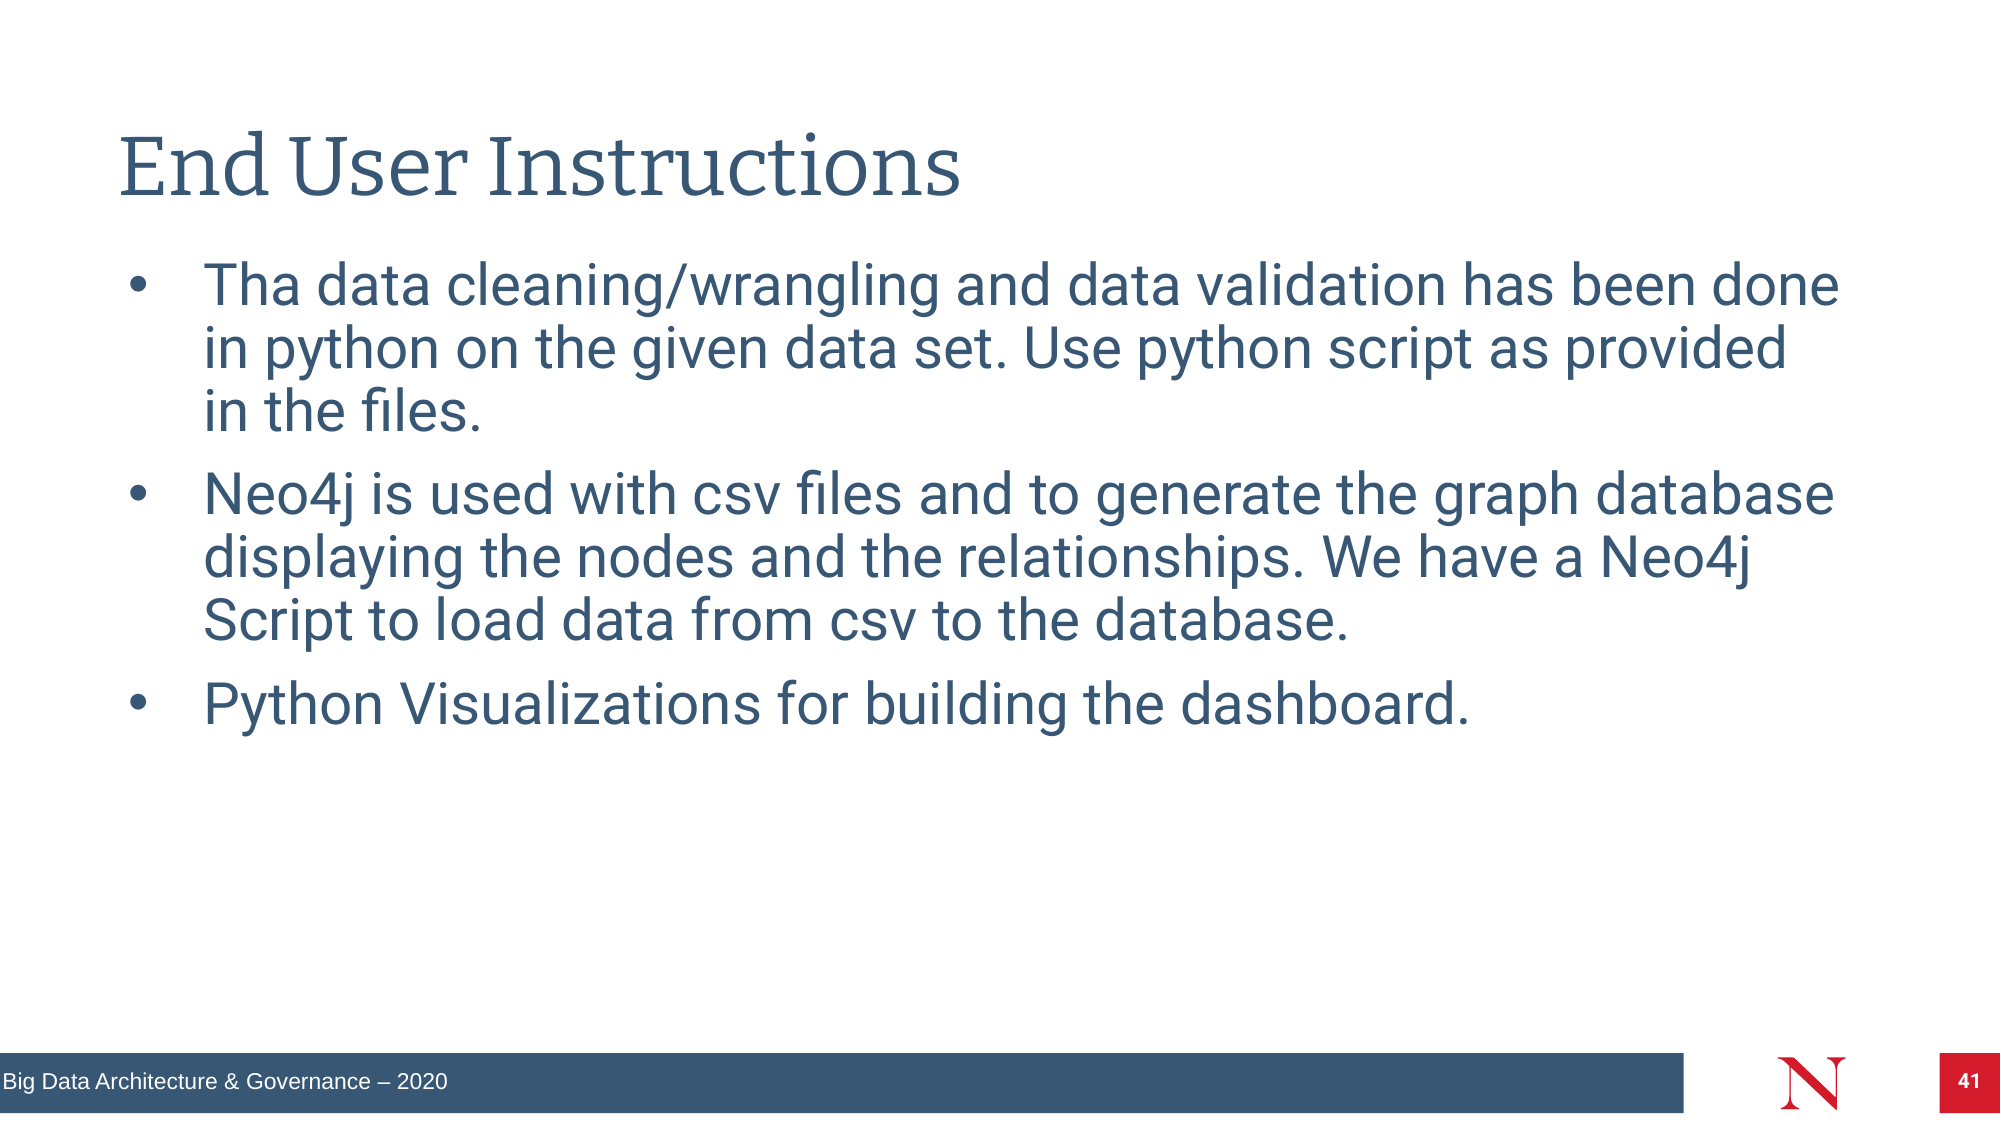

# End User Instructions
Tha data cleaning/wrangling and data validation has been done in python on the given data set. Use python script as provided in the files.
Neo4j is used with csv files and to generate the graph database displaying the nodes and the relationships. We have a Neo4j Script to load data from csv to the database.
Python Visualizations for building the dashboard.